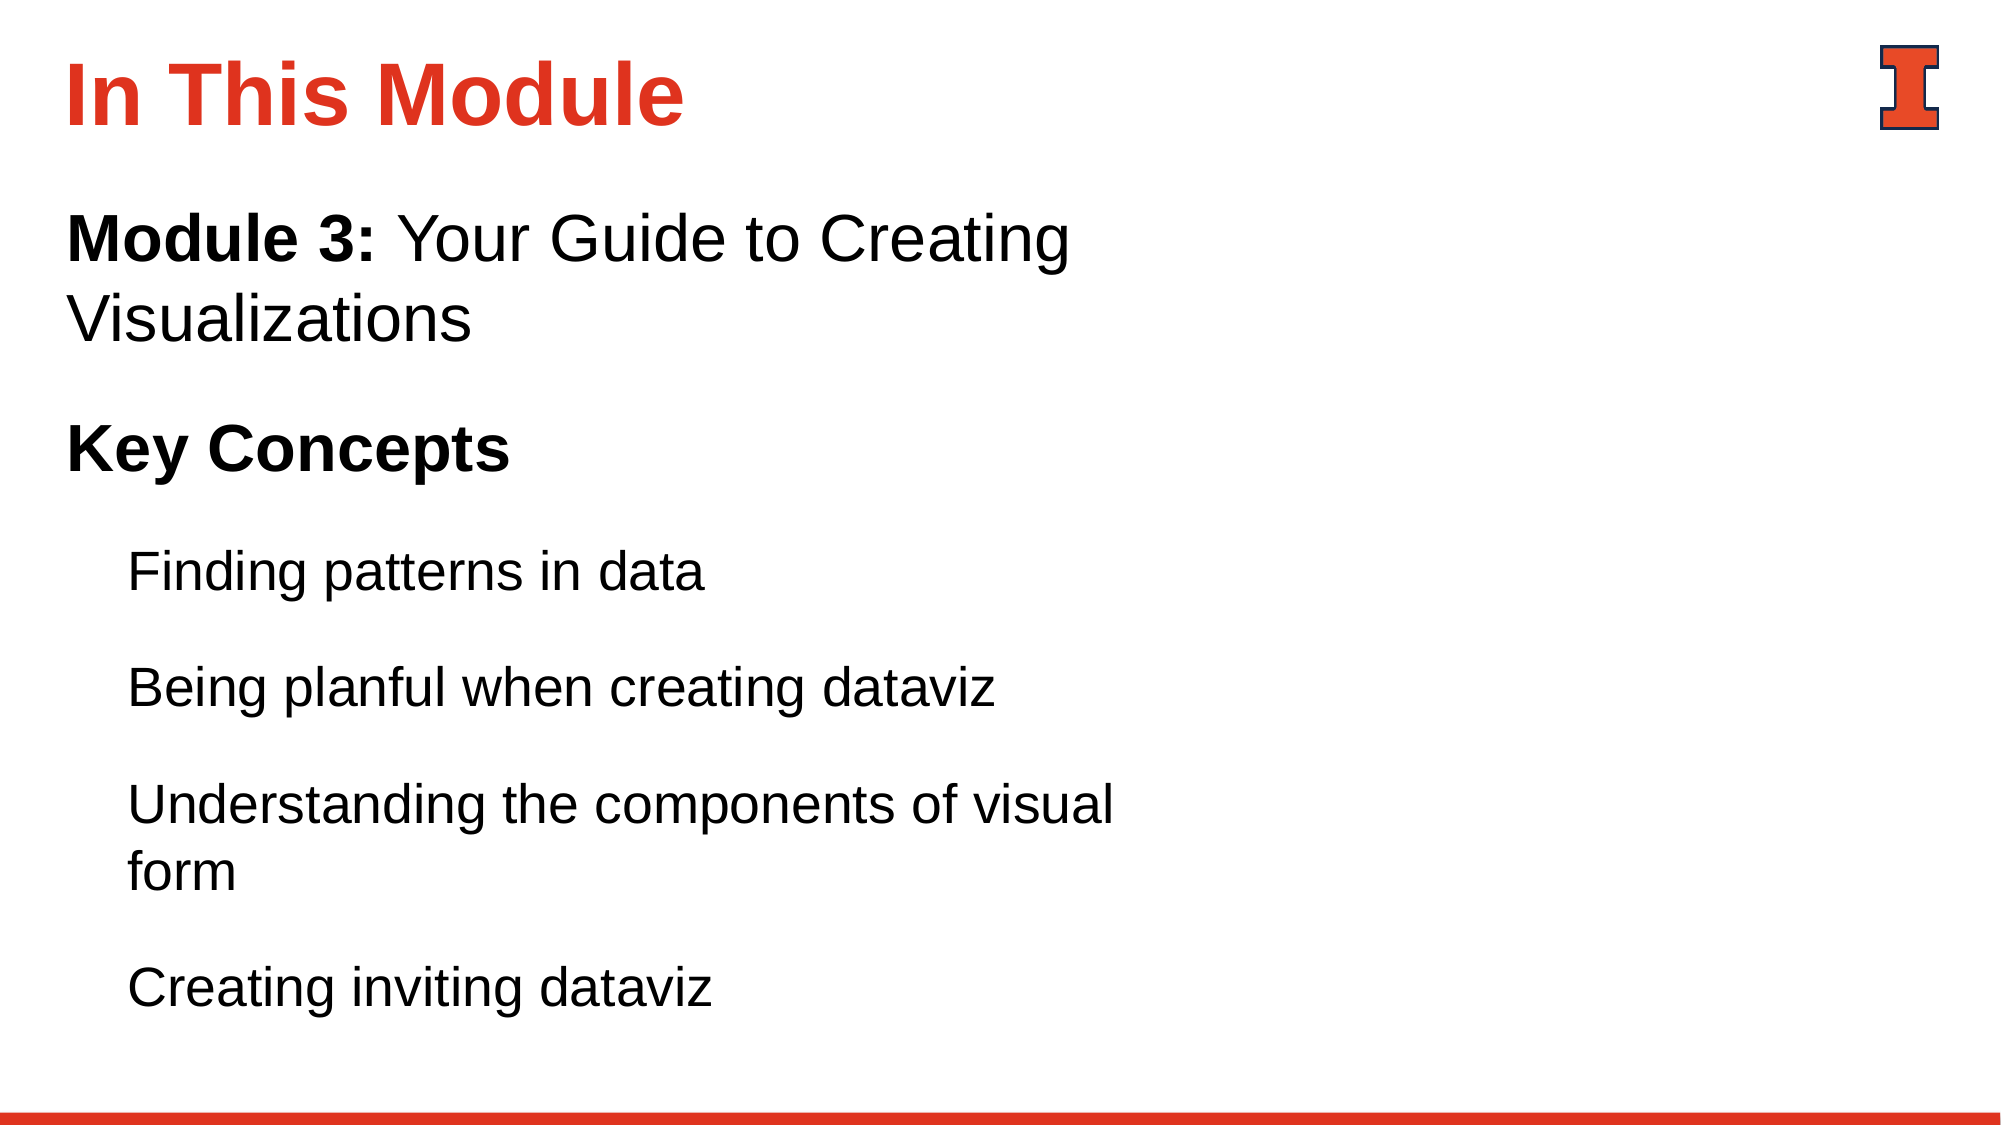

# In This Module

Module 3: Your Guide to Creating Visualizations
Key Concepts
Finding patterns in data
Being planful when creating dataviz
Understanding the components of visual form
Creating inviting dataviz